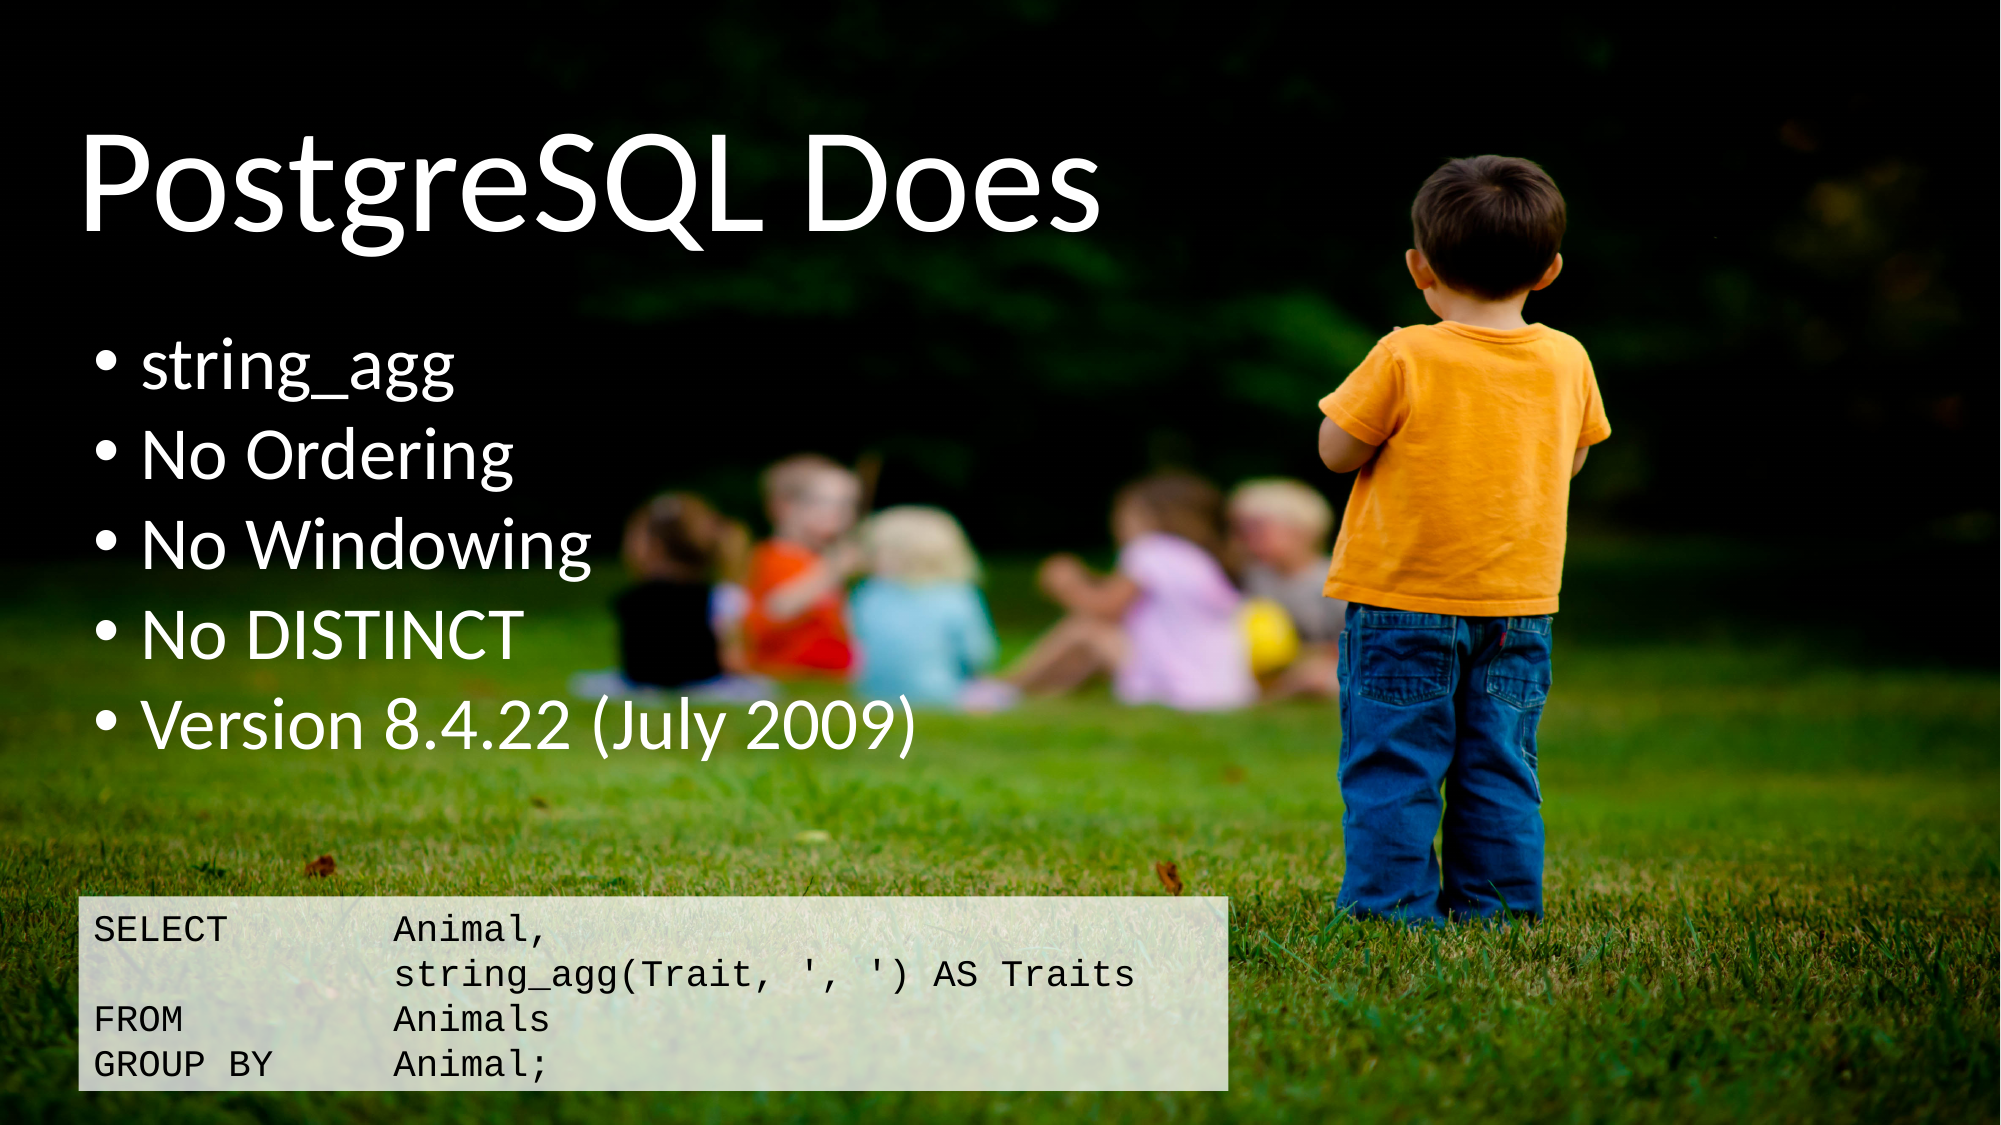

PostgreSQL Does
string_agg
No Ordering
No Windowing
No DISTINCT
Version 8.4.22 (July 2009)
SELECT		Animal,
		string_agg(Trait, ', ') AS Traits
FROM		Animals
GROUP BY	Animal;